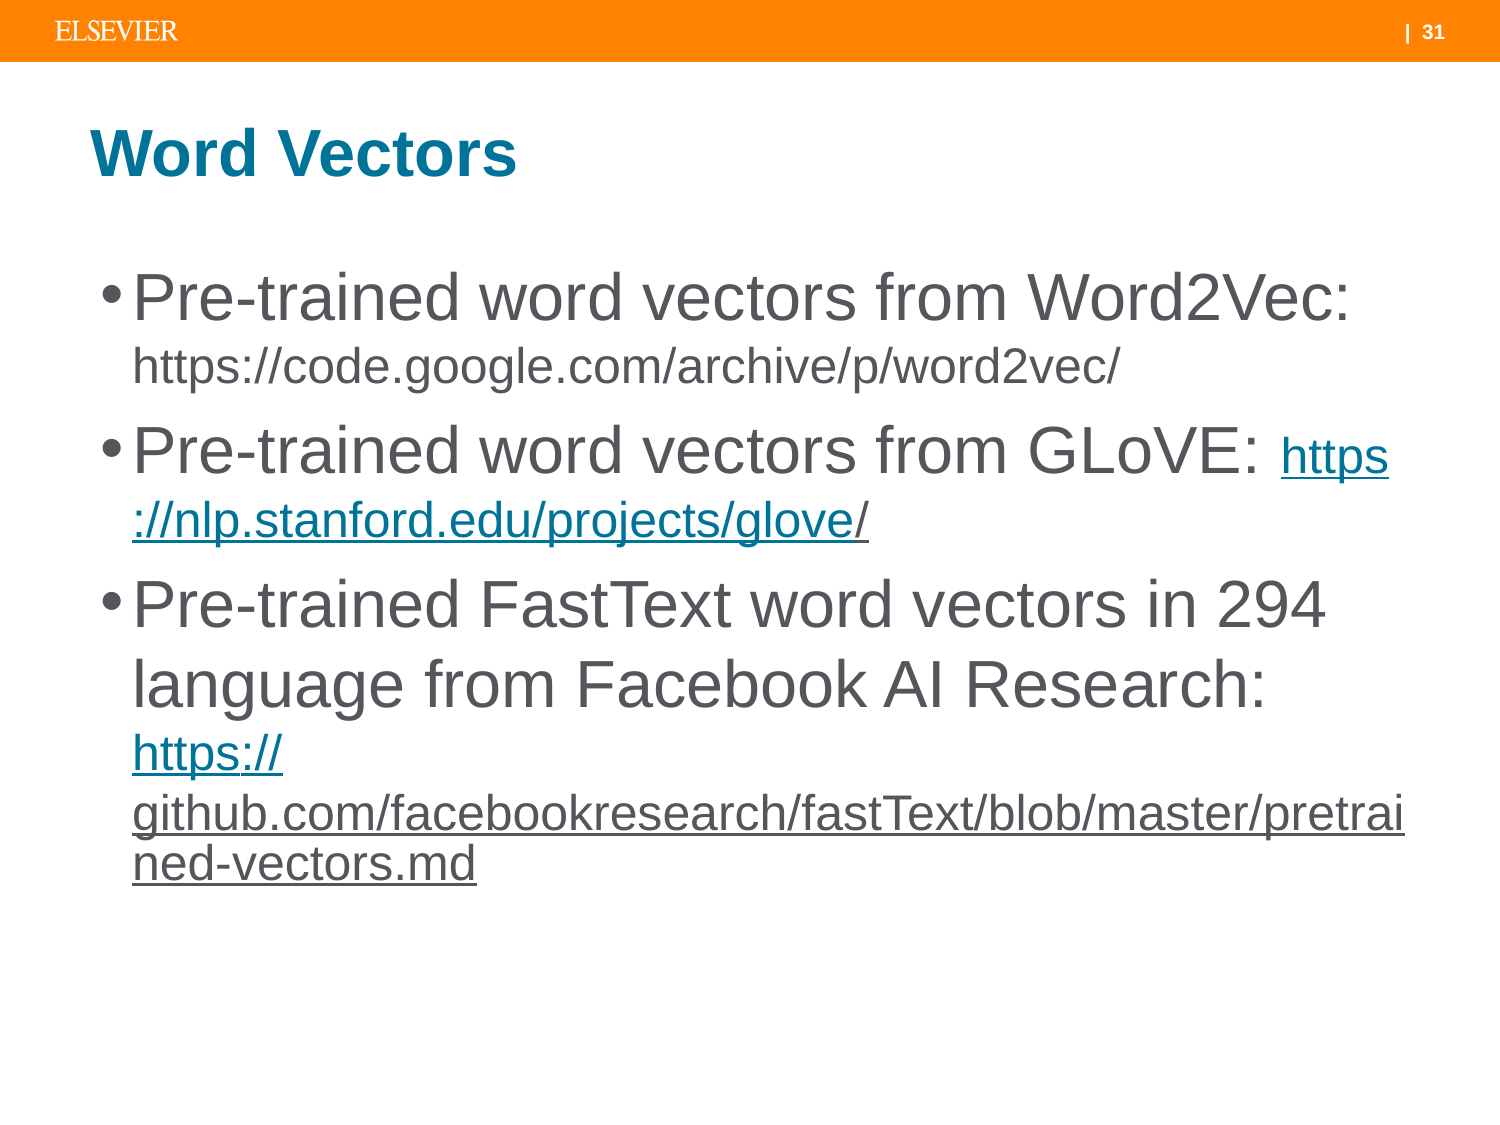

# Word Vectors
Pre-trained word vectors from Word2Vec:
https://code.google.com/archive/p/word2vec/
Pre-trained word vectors from GLoVE: https://nlp.stanford.edu/projects/glove/
Pre-trained FastText word vectors in 294 language from Facebook AI Research:
https://github.com/facebookresearch/fastText/blob/master/pretrained-vectors.md